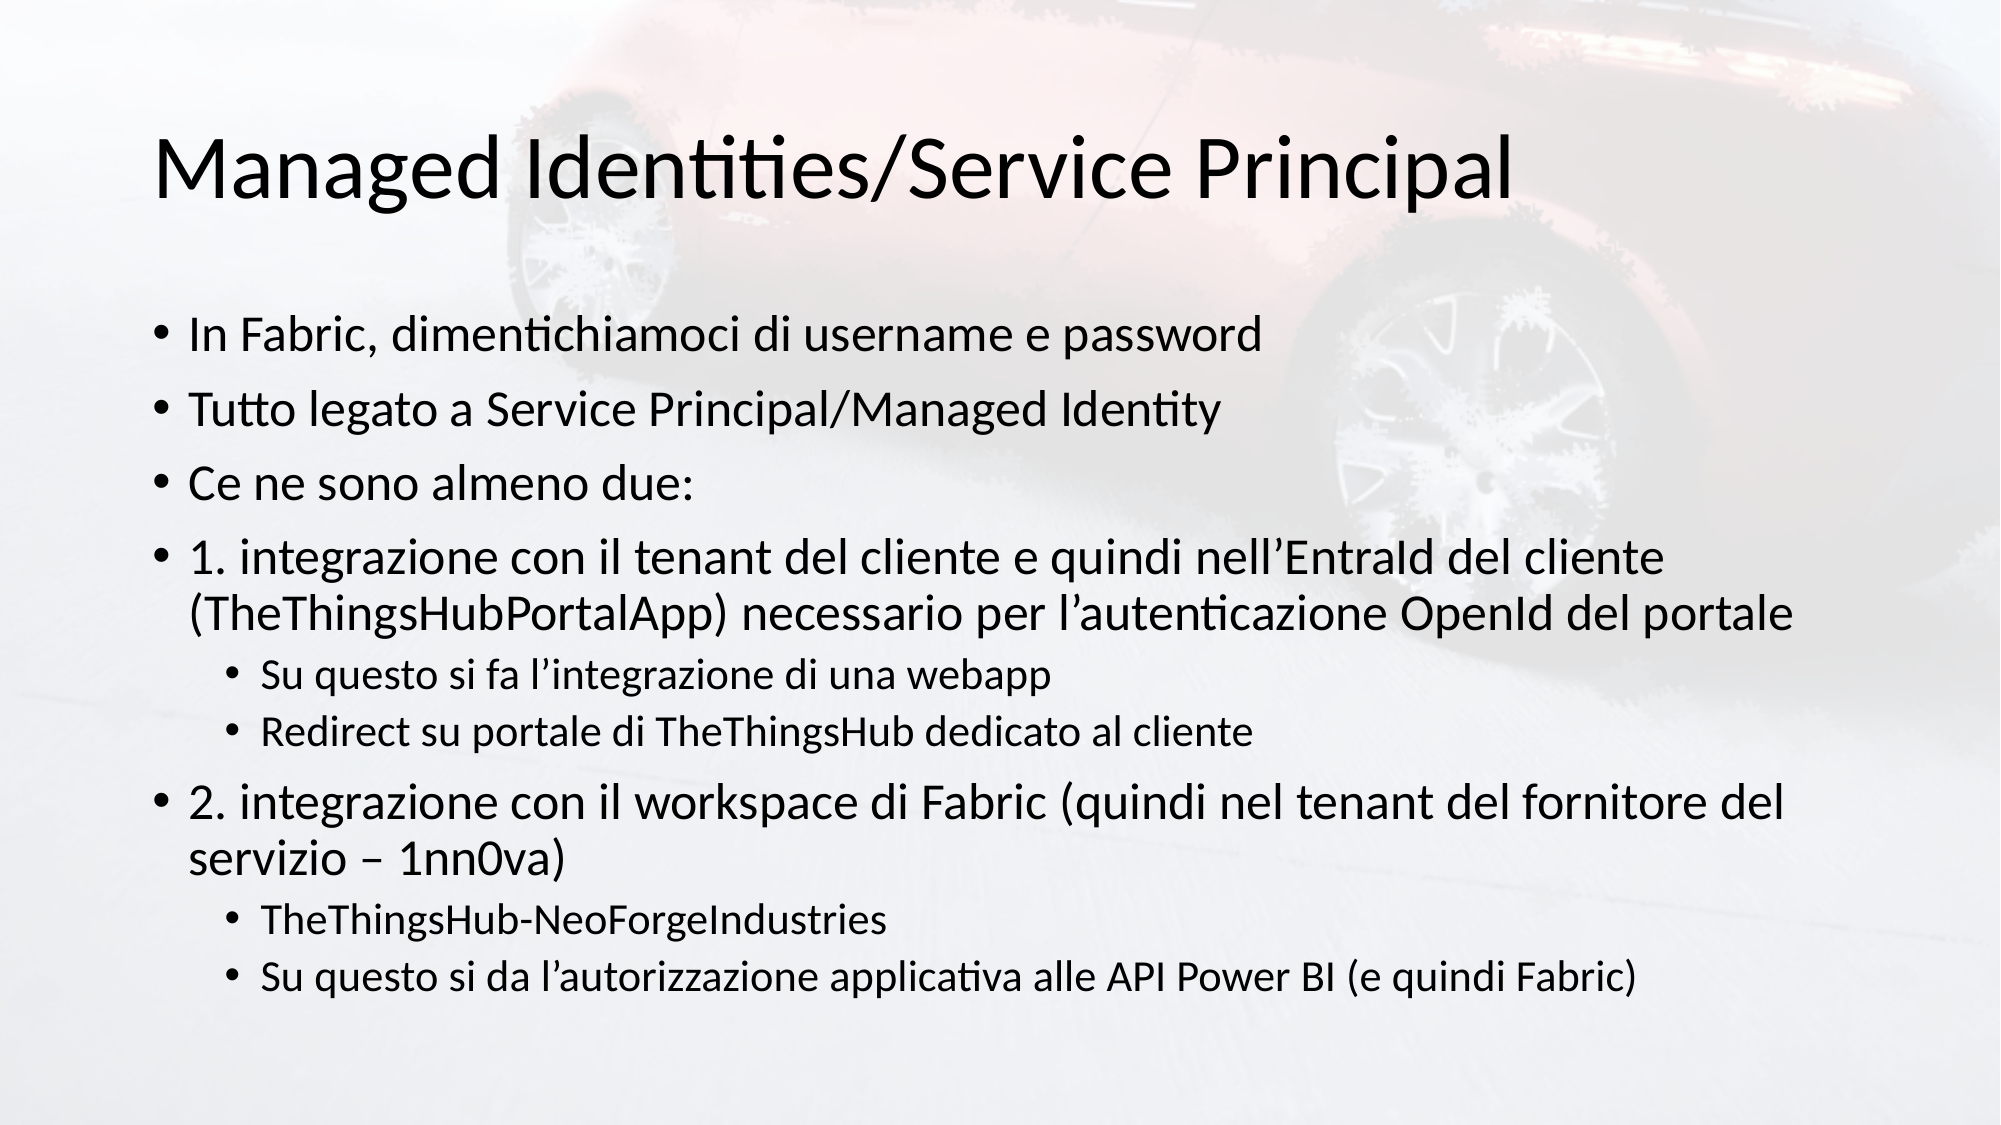

# Managed Identities/Service Principal
In Fabric, dimentichiamoci di username e password
Tutto legato a Service Principal/Managed Identity
Ce ne sono almeno due:
1. integrazione con il tenant del cliente e quindi nell’EntraId del cliente (TheThingsHubPortalApp) necessario per l’autenticazione OpenId del portale
Su questo si fa l’integrazione di una webapp
Redirect su portale di TheThingsHub dedicato al cliente
2. integrazione con il workspace di Fabric (quindi nel tenant del fornitore del servizio – 1nn0va)
TheThingsHub-NeoForgeIndustries
Su questo si da l’autorizzazione applicativa alle API Power BI (e quindi Fabric)